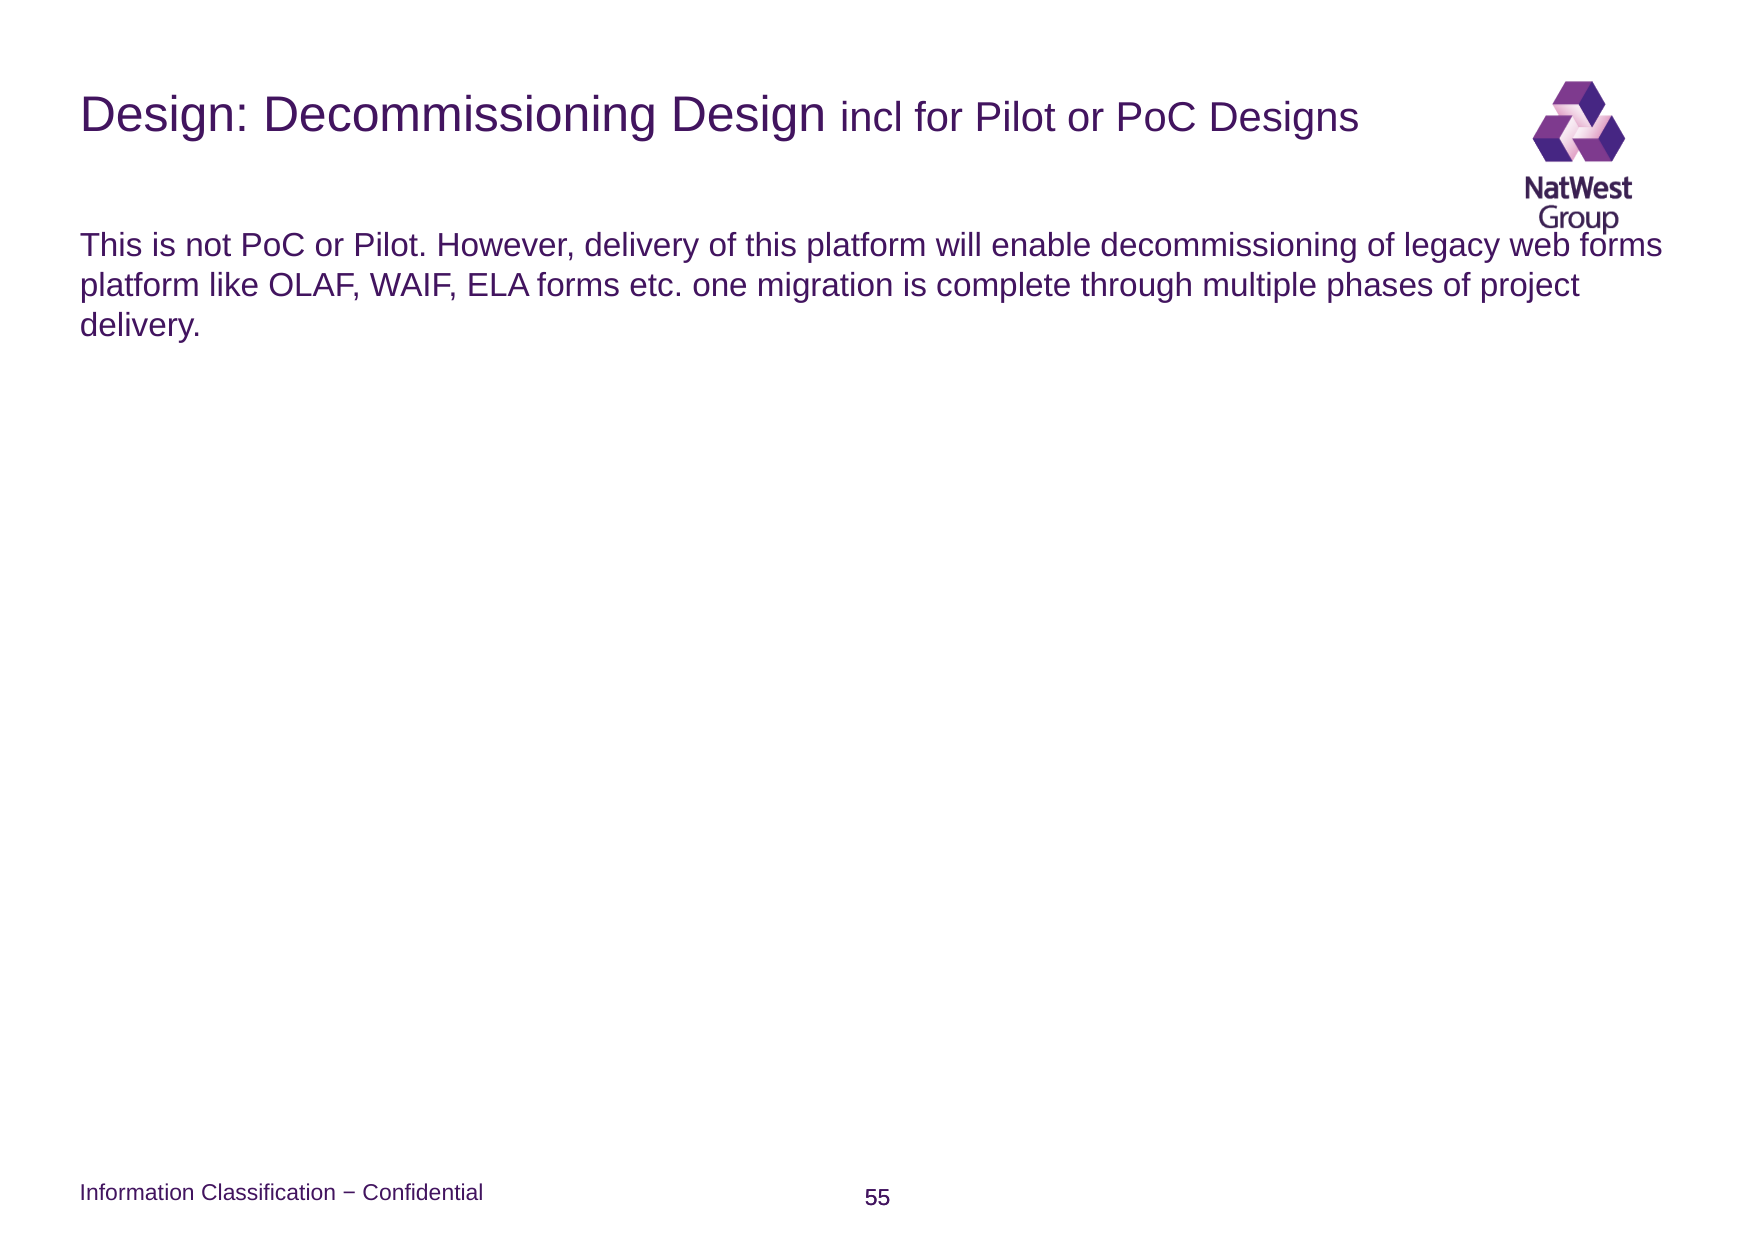

# Design: Decommissioning Design incl for Pilot or PoC Designs
This is not PoC or Pilot. However, delivery of this platform will enable decommissioning of legacy web forms platform like OLAF, WAIF, ELA forms etc. one migration is complete through multiple phases of project delivery.

55
55